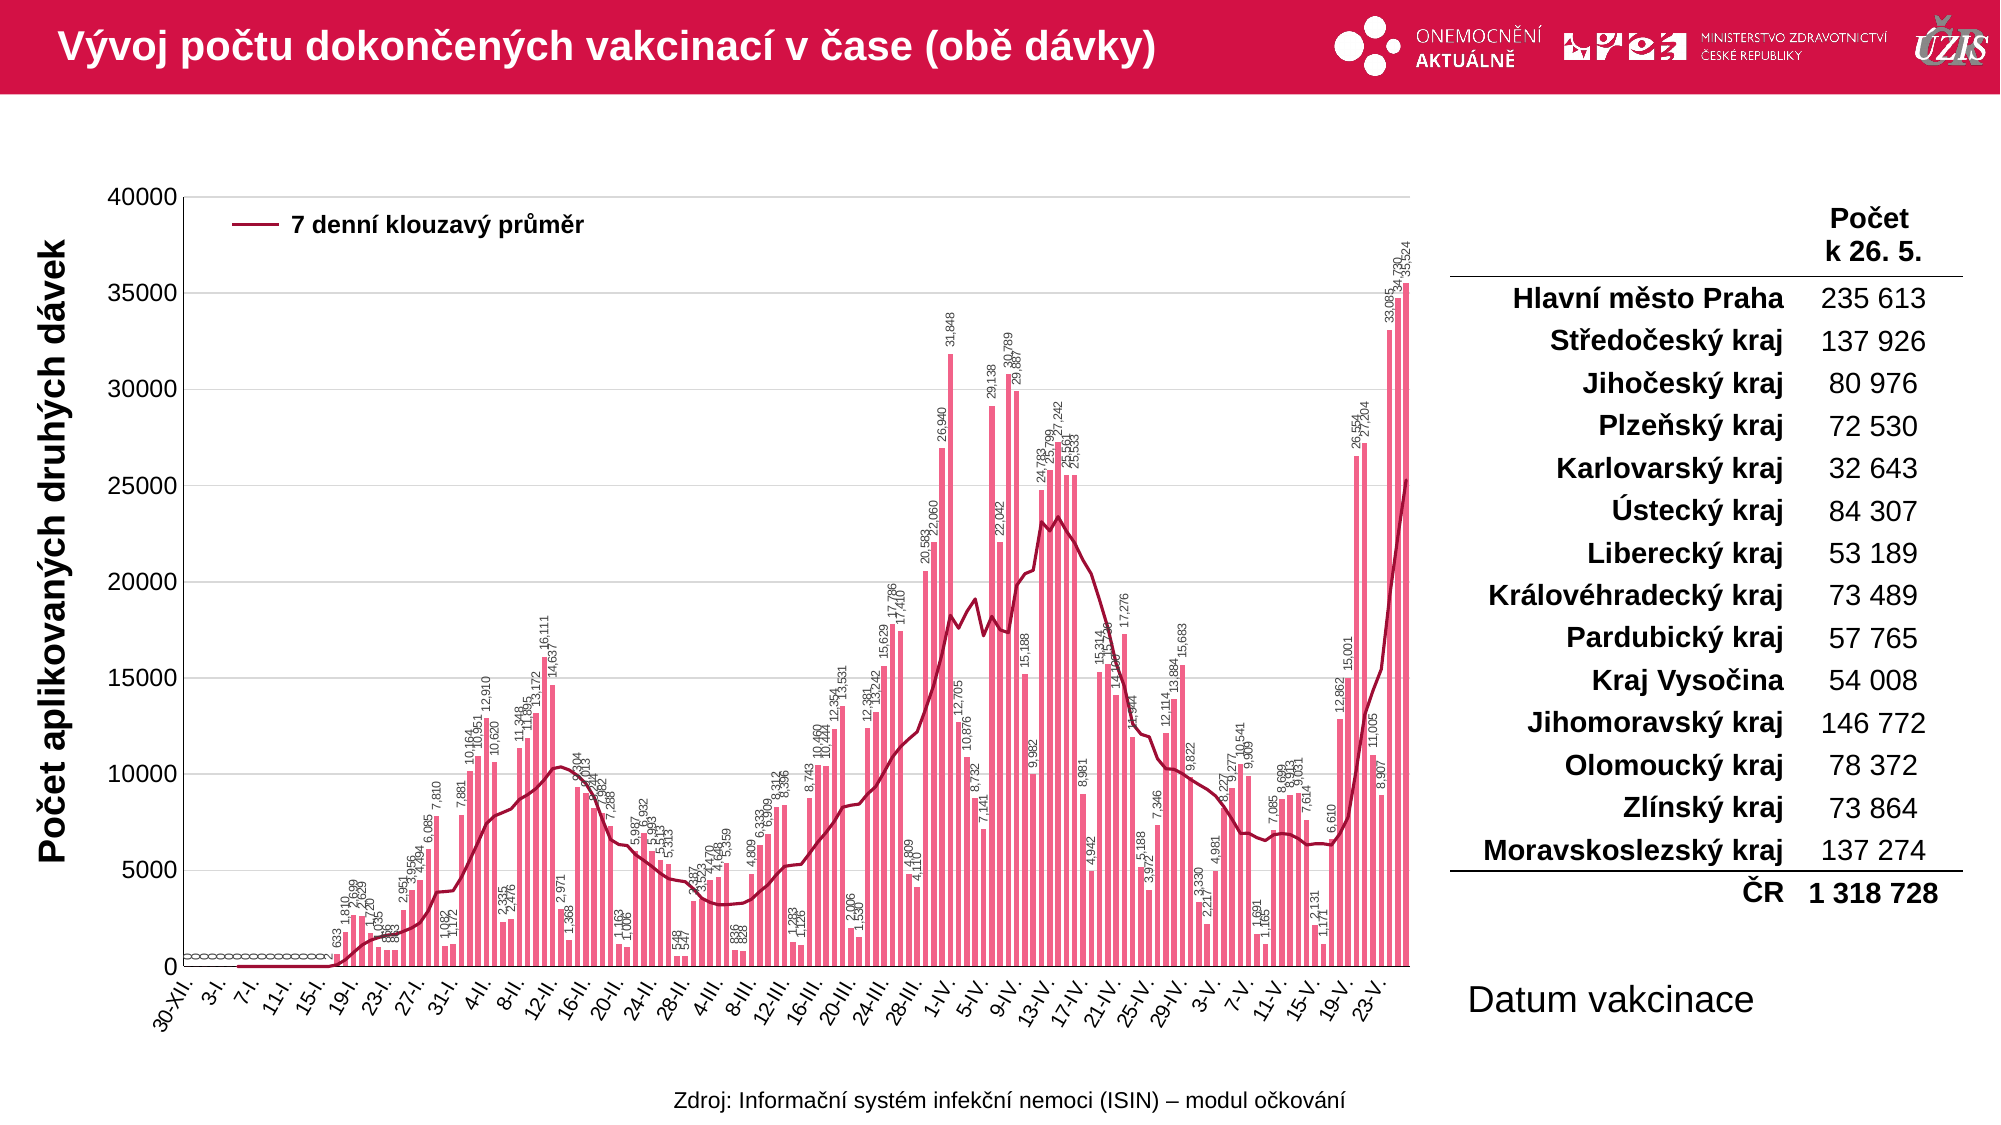

# Vývoj počtu dokončených vakcinací v čase (obě dávky)

### Chart

| Category | druhá dávka |
|---|---|
| 30-XII. | 0.0 |
| 31-XII. | 0.0 |
| 1-I. | 0.0 |
| 2-I. | 0.0 |
| 3-I. | 0.0 |
| 4-I. | 0.0 |
| 5-I. | 0.0 |
| 6-I. | 0.0 |
| 7-I. | 0.0 |
| 8-I. | 0.0 |
| 9-I. | 0.0 |
| 10-I. | 0.0 |
| 11-I. | 0.0 |
| 12-I. | 0.0 |
| 13-I. | 0.0 |
| 14-I. | 0.0 |
| 15-I. | 0.0 |
| 16-I. | 2.0 |
| 17-I. | 633.0 |
| 18-I. | 1810.0 |
| 19-I. | 2699.0 |
| 20-I. | 2629.0 |
| 21-I. | 1720.0 |
| 22-I. | 1035.0 |
| 23-I. | 866.0 |
| 24-I. | 863.0 |
| 25-I. | 2951.0 |
| 26-I. | 3956.0 |
| 27-I. | 4494.0 |
| 28-I. | 6085.0 |
| 29-I. | 7810.0 |
| 30-I. | 1082.0 |
| 31-I. | 1172.0 |
| 1-II. | 7881.0 |
| 2-II. | 10164.0 |
| 3-II. | 10951.0 |
| 4-II. | 12910.0 |
| 5-II. | 10620.0 |
| 6-II. | 2335.0 |
| 7-II. | 2476.0 |
| 8-II. | 11348.0 |
| 9-II. | 11895.0 |
| 10-II. | 13172.0 |
| 11-II. | 16111.0 |
| 12-II. | 14637.0 |
| 13-II. | 2971.0 |
| 14-II. | 1368.0 |
| 15-II. | 9304.0 |
| 16-II. | 9013.0 |
| 17-II. | 8244.0 |
| 18-II. | 7982.0 |
| 19-II. | 7288.0 |
| 20-II. | 1163.0 |
| 21-II. | 1006.0 |
| 22-II. | 5987.0 |
| 23-II. | 6932.0 |
| 24-II. | 5993.0 |
| 25-II. | 5513.0 |
| 26-II. | 5313.0 |
| 27-II. | 548.0 |
| 28-II. | 547.0 |
| 1-III. | 3387.0 |
| 2-III. | 3523.0 |
| 3-III. | 4470.0 |
| 4-III. | 4648.0 |
| 5-III. | 5359.0 |
| 6-III. | 836.0 |
| 7-III. | 828.0 |
| 8-III. | 4809.0 |
| 9-III. | 6333.0 |
| 10-III. | 6909.0 |
| 11-III. | 8312.0 |
| 12-III. | 8396.0 |
| 13-III. | 1283.0 |
| 14-III. | 1126.0 |
| 15-III. | 8743.0 |
| 16-III. | 10460.0 |
| 17-III. | 10444.0 |
| 18-III. | 12354.0 |
| 19-III. | 13531.0 |
| 20-III. | 2006.0 |
| 21-III. | 1530.0 |
| 22-III. | 12381.0 |
| 23-III. | 13242.0 |
| 24-III. | 15629.0 |
| 25-III. | 17786.0 |
| 26-III. | 17410.0 |
| 27-III. | 4809.0 |
| 28-III. | 4110.0 |
| 29-III. | 20583.0 |
| 30-III. | 22060.0 |
| 31-III. | 26940.0 |
| 1-IV. | 31848.0 |
| 2-IV. | 12705.0 |
| 3-IV. | 10876.0 |
| 4-IV. | 8732.0 |
| 5-IV. | 7141.0 |
| 6-IV. | 29138.0 |
| 7-IV. | 22042.0 |
| 8-IV. | 30789.0 |
| 9-IV. | 29887.0 |
| 10-IV. | 15188.0 |
| 11-IV. | 9982.0 |
| 12-IV. | 24783.0 |
| 13-IV. | 25799.0 |
| 14-IV. | 27242.0 |
| 15-IV. | 25561.0 |
| 16-IV. | 25533.0 |
| 17-IV. | 8981.0 |
| 18-IV. | 4942.0 |
| 19-IV. | 15314.0 |
| 20-IV. | 15736.0 |
| 21-IV. | 14100.0 |
| 22-IV. | 17276.0 |
| 23-IV. | 11944.0 |
| 24-IV. | 5188.0 |
| 25-IV. | 3972.0 |
| 26-IV. | 7346.0 |
| 27-IV. | 12114.0 |
| 28-IV. | 13884.0 |
| 29-IV. | 15683.0 |
| 30-IV. | 9822.0 |
| 1-V. | 3330.0 |
| 2-V. | 2217.0 |
| 3-V. | 4981.0 |
| 4-V. | 8227.0 |
| 5-V. | 9277.0 |
| 6-V. | 10541.0 |
| 7-V. | 9909.0 |
| 8-V. | 1691.0 |
| 9-V. | 1165.0 |
| 10-V. | 7085.0 |
| 11-V. | 8699.0 |
| 12-V. | 8913.0 |
| 13-V. | 9031.0 |
| 14-V. | 7614.0 |
| 15-V. | 2131.0 |
| 16-V. | 1171.0 |
| 17-V. | 6610.0 |
| 18-V. | 12862.0 |
| 19-V. | 15001.0 |
| 20-V. | 26554.0 |
| 21-V. | 27204.0 |
| 22-V. | 11005.0 |
| 23-V. | 8907.0 |
| 24-V. | 33085.0 |
| 25-V. | 34730.0 |
| 26-V. | 35524.0 |
|  | Počet k 26. 5. |
| --- | --- |
| Hlavní město Praha | 235 613 |
| Středočeský kraj | 137 926 |
| Jihočeský kraj | 80 976 |
| Plzeňský kraj | 72 530 |
| Karlovarský kraj | 32 643 |
| Ústecký kraj | 84 307 |
| Liberecký kraj | 53 189 |
| Královéhradecký kraj | 73 489 |
| Pardubický kraj | 57 765 |
| Kraj Vysočina | 54 008 |
| Jihomoravský kraj | 146 772 |
| Olomoucký kraj | 78 372 |
| Zlínský kraj | 73 864 |
| Moravskoslezský kraj | 137 274 |
| ČR | 1 318 728 |
7 denní klouzavý průměr
Počet aplikovaných druhých dávek
Datum vakcinace
Zdroj: Informační systém infekční nemoci (ISIN) – modul očkování